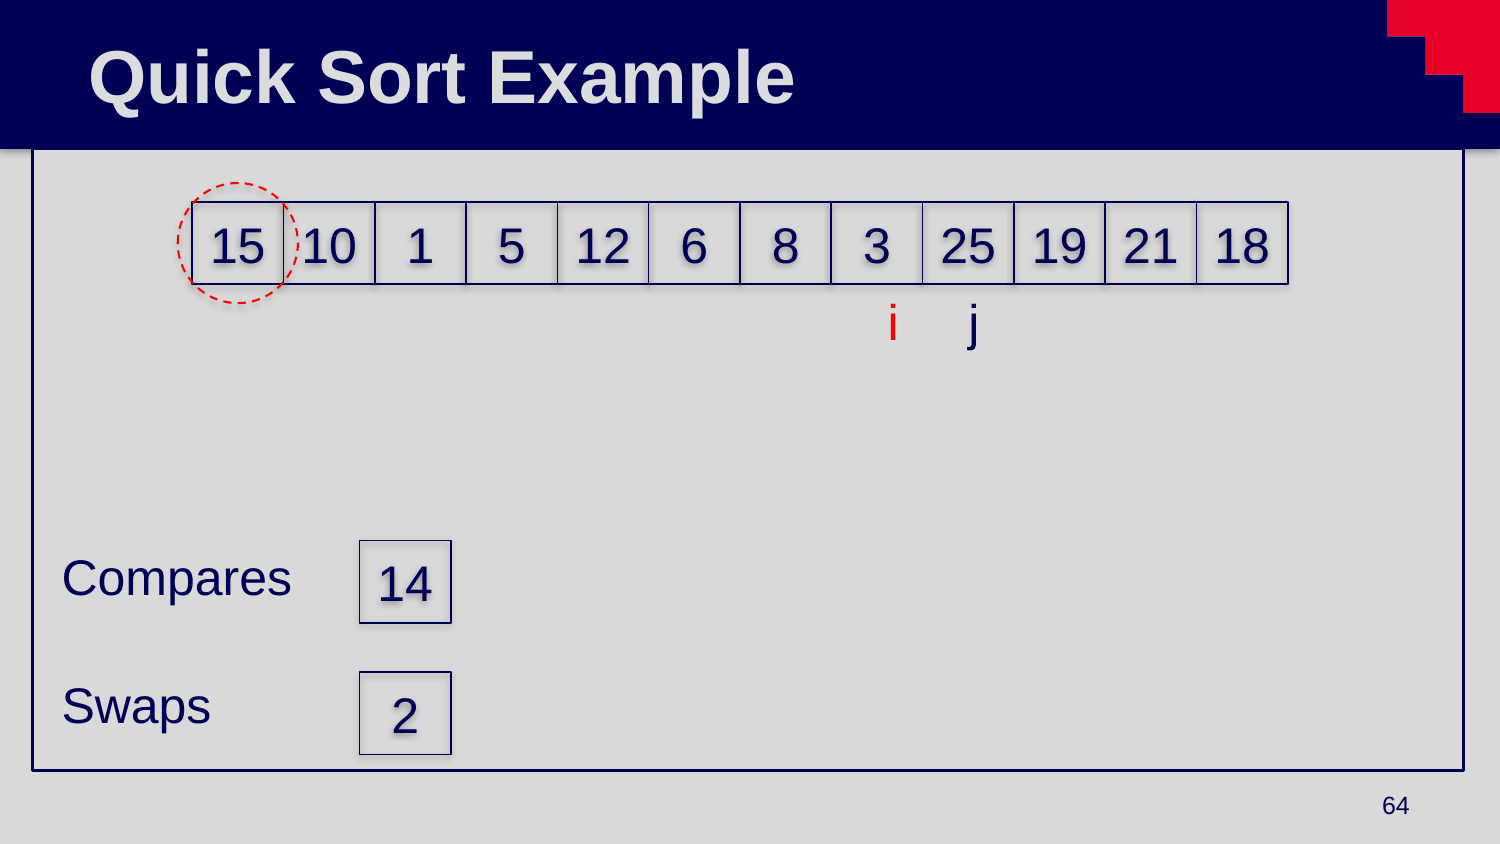

# Quick Sort Example

                                                           i     j

Compares
Swaps

6
5
1
15
10
12
18
19
25
8
3
21
14
2
64